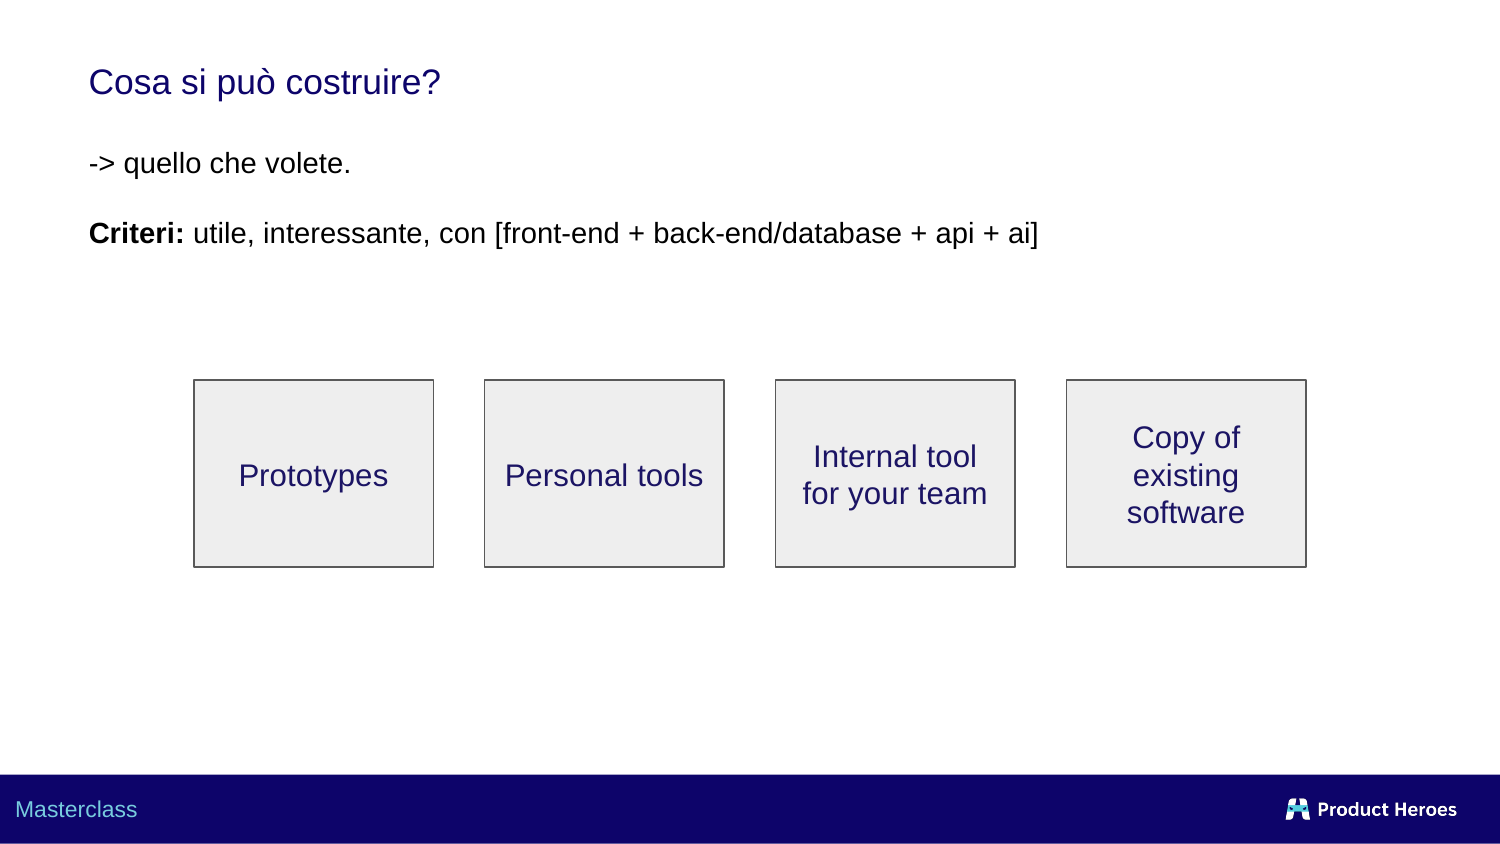

Cosa si può costruire?
-> quello che volete.

Criteri: utile, interessante, con [front-end + back-end/database + api + ai]
Internal tool for your team
Copy of existing software
Prototypes
Personal tools